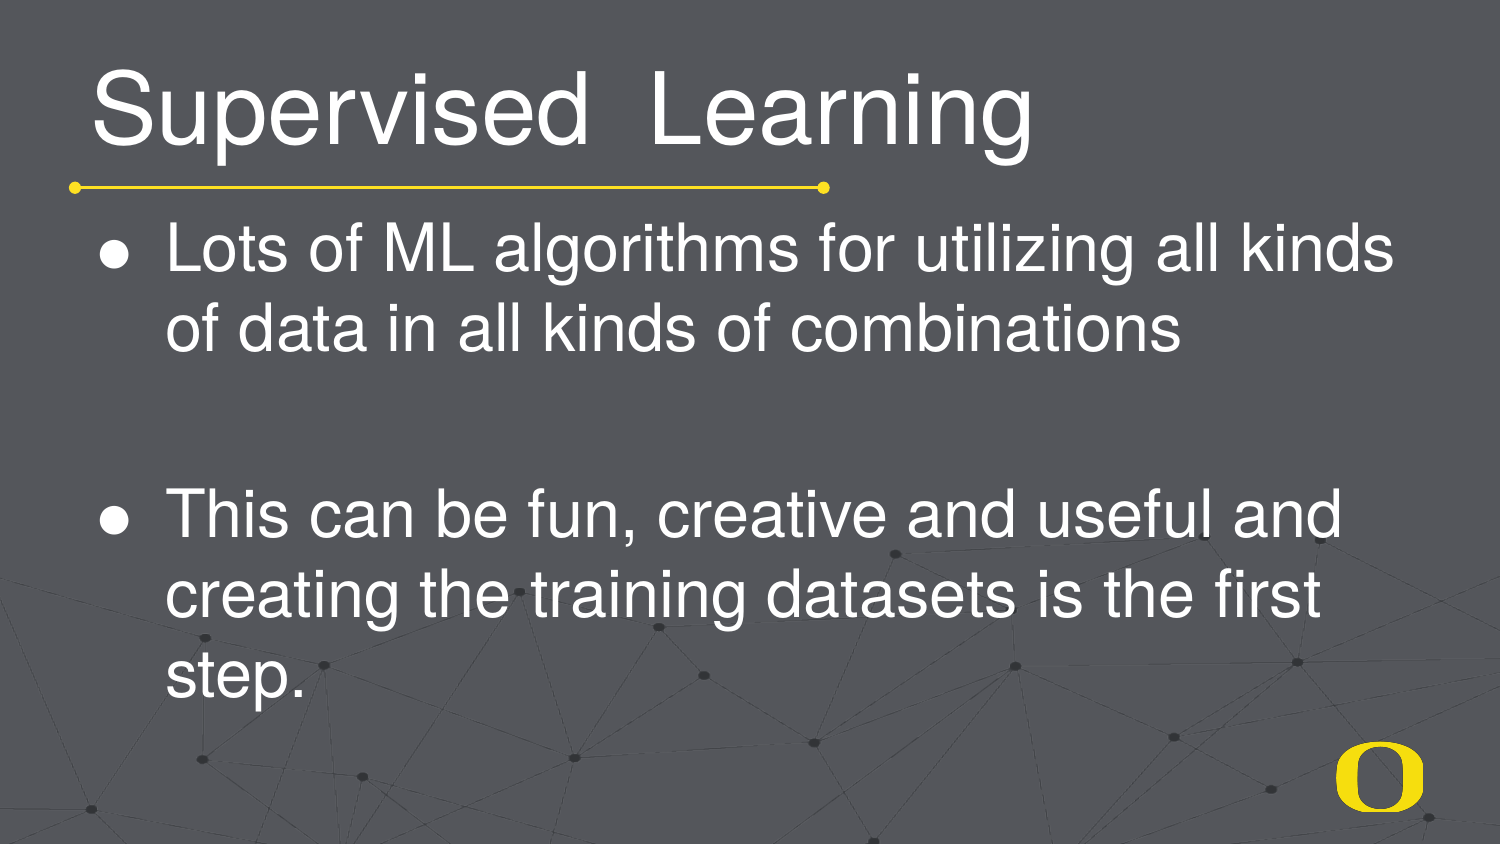

# Supervised  Learning
Lots of ML algorithms for utilizing all kinds of data in all kinds of combinations

This can be fun, creative and useful and creating the training datasets is the first step.